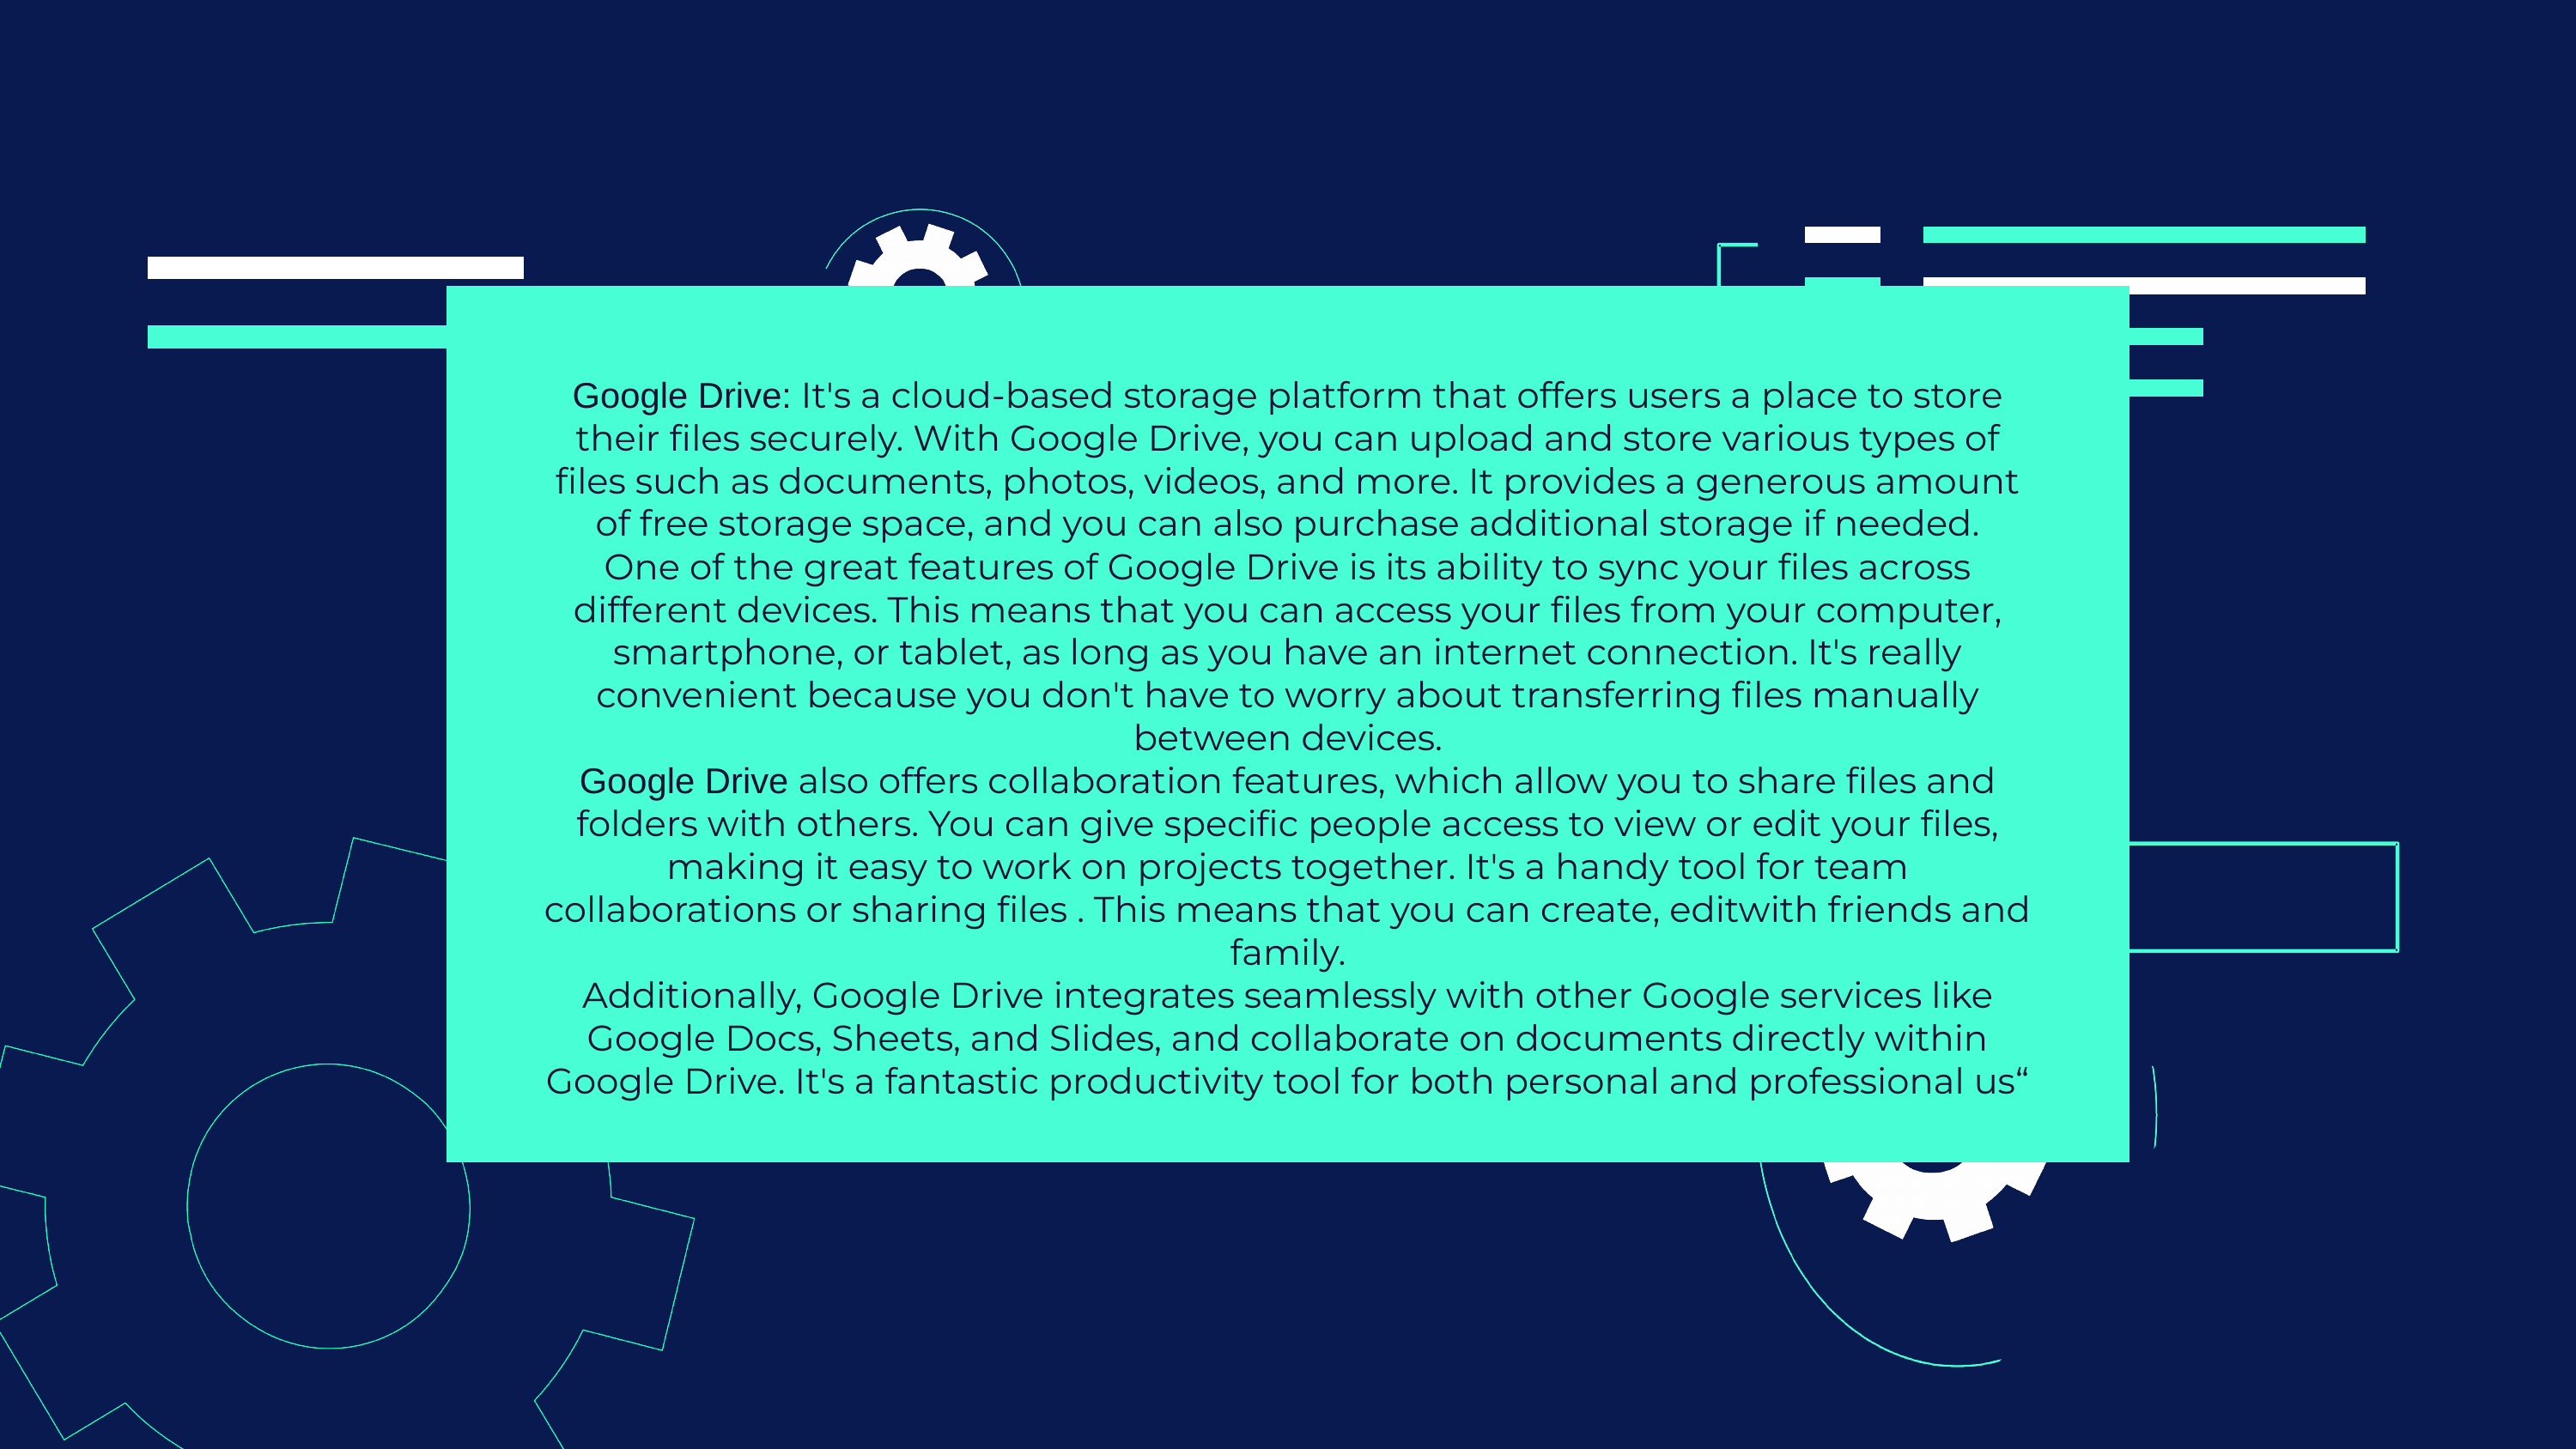

Google Drive: It's a cloud-based storage platform that offers users a place to store their files securely. With Google Drive, you can upload and store various types of files such as documents, photos, videos, and more. It provides a generous amount of free storage space, and you can also purchase additional storage if needed.
One of the great features of Google Drive is its ability to sync your files across different devices. This means that you can access your files from your computer, smartphone, or tablet, as long as you have an internet connection. It's really convenient because you don't have to worry about transferring files manually between devices.
Google Drive also offers collaboration features, which allow you to share files and folders with others. You can give specific people access to view or edit your files, making it easy to work on projects together. It's a handy tool for team collaborations or sharing files . This means that you can create, editwith friends and family.
Additionally, Google Drive integrates seamlessly with other Google services like Google Docs, Sheets, and Slides, and collaborate on documents directly within Google Drive. It's a fantastic productivity tool for both personal and professional us“